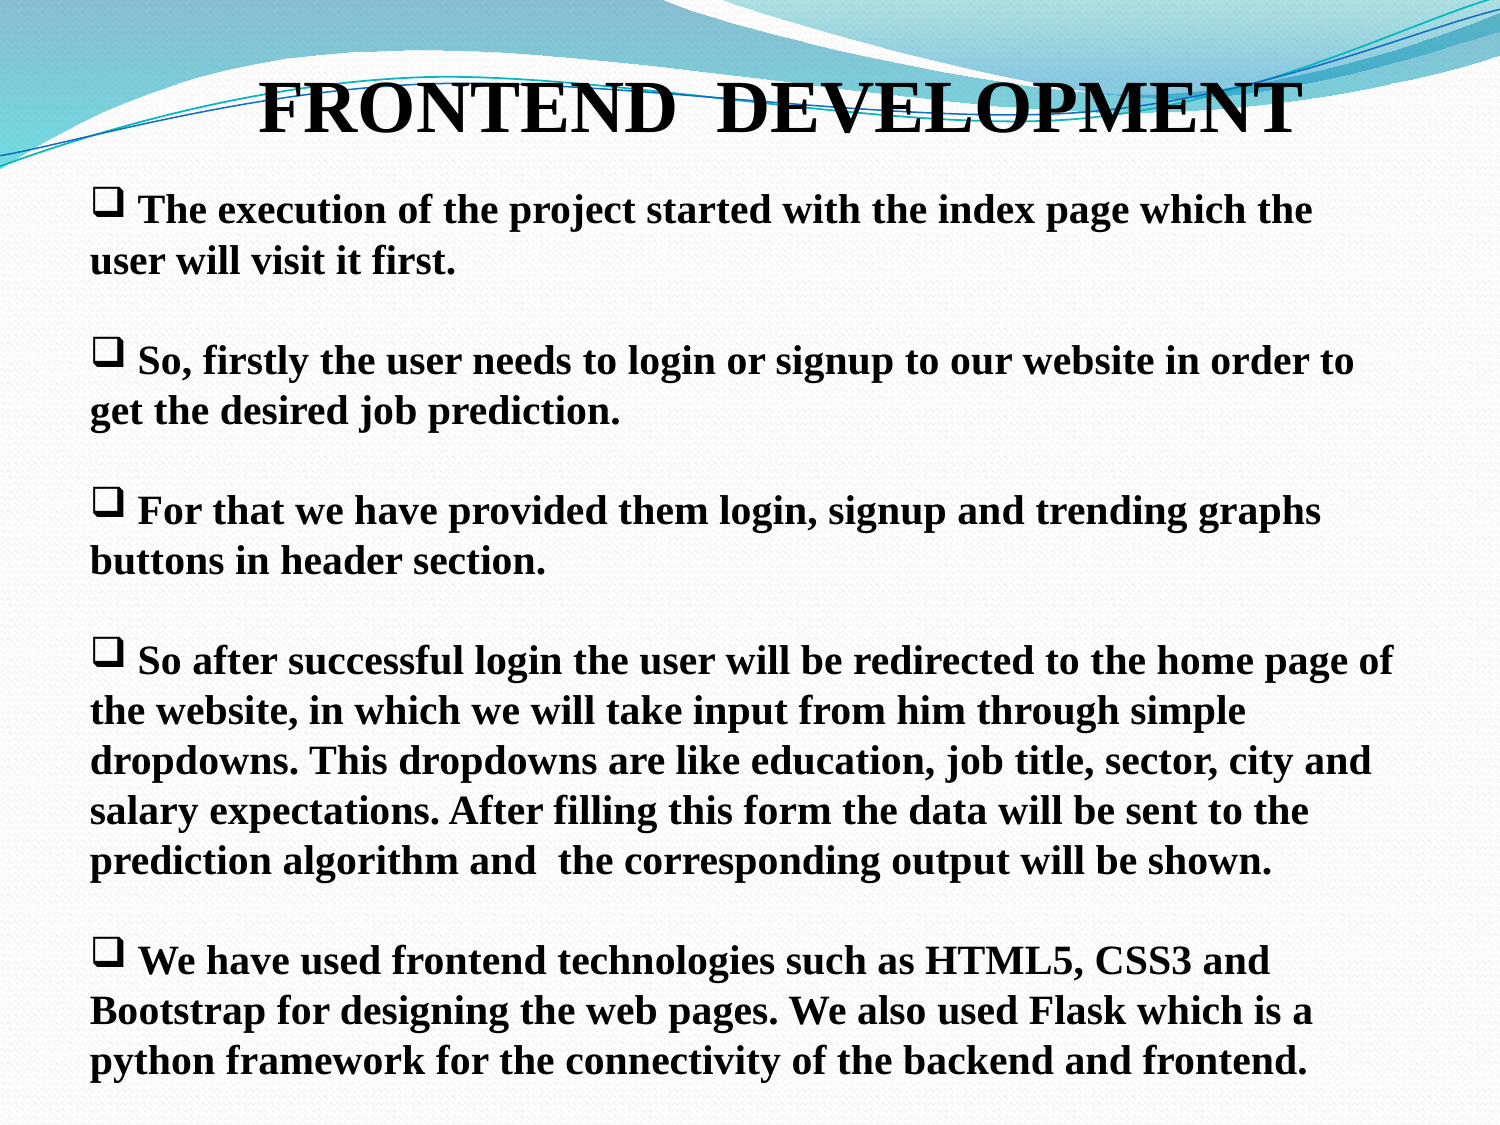

FRONTEND  DEVELOPMENT
 The execution of the project started with the index page which the user will visit it first.

 So, firstly the user needs to login or signup to our website in order to get the desired job prediction.

 For that we have provided them login, signup and trending graphs buttons in header section.

 So after successful login the user will be redirected to the home page of the website, in which we will take input from him through simple dropdowns. This dropdowns are like education, job title, sector, city and salary expectations. After filling this form the data will be sent to the prediction algorithm and  the corresponding output will be shown.

 We have used frontend technologies such as HTML5, CSS3 and Bootstrap for designing the web pages. We also used Flask which is a python framework for the connectivity of the backend and frontend.